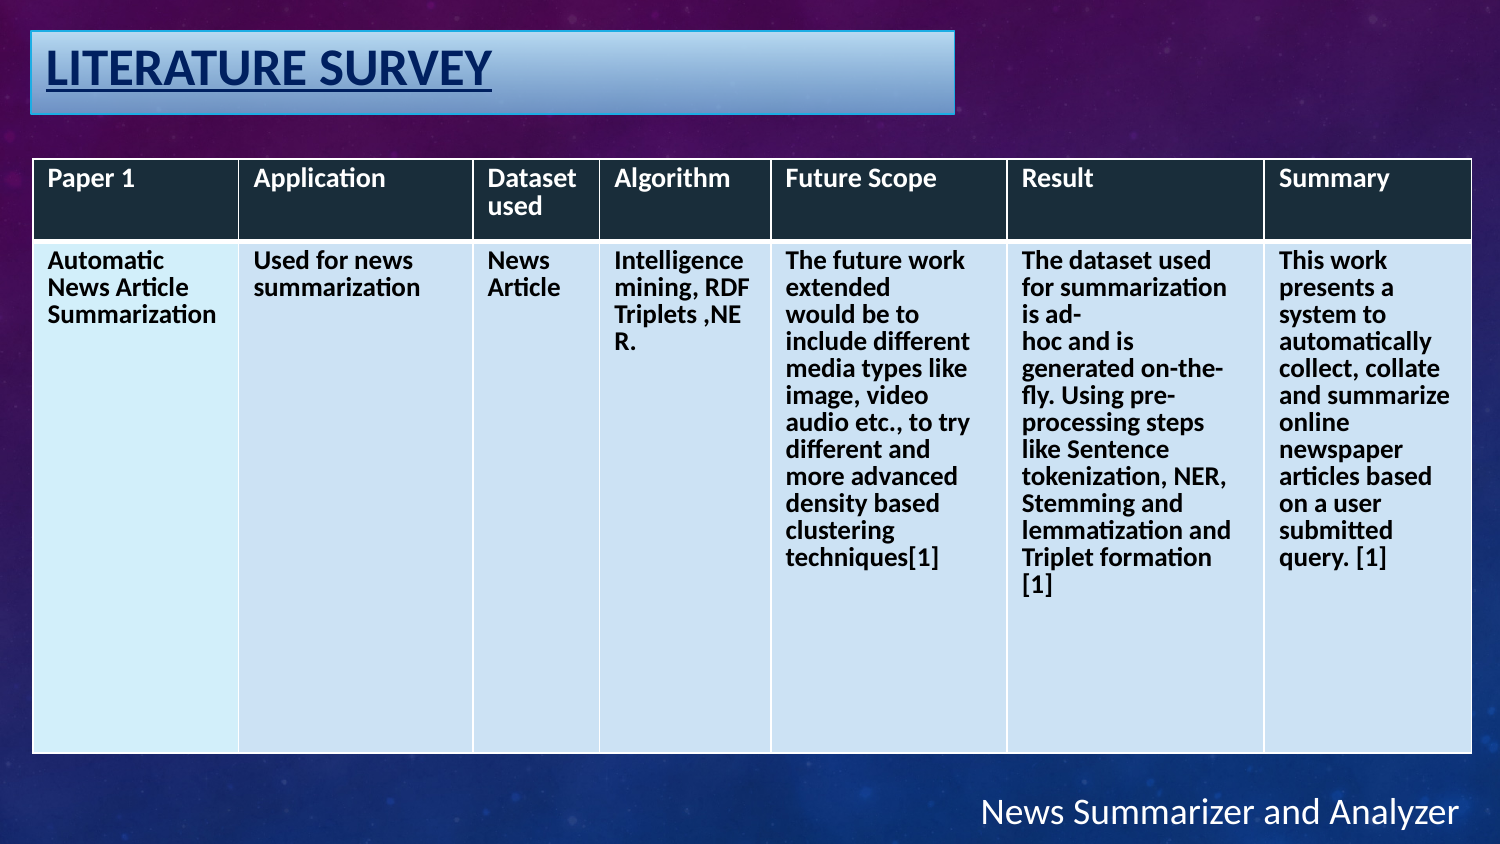

LIterature sURVEY
| Paper 1 | Application | Dataset used | Algorithm | Future Scope | Result | Summary |
| --- | --- | --- | --- | --- | --- | --- |
| Automatic News Article Summarization | Used for news  summarization | News Article | Intelligence mining, RDF Triplets ,NER. | The future work extended  would be to include different media types like image, video  audio etc., to try different and more advanced density based  clustering techniques[1] | The dataset used for summarization is ad- hoc and is generated on-the-fly. Using pre-processing steps  like Sentence tokenization, NER, Stemming and  lemmatization and Triplet formation [1] | This work presents a system to automatically collect, collate  and summarize online newspaper articles based on a user  submitted query. [1] |

News Summarizer and Analyzer